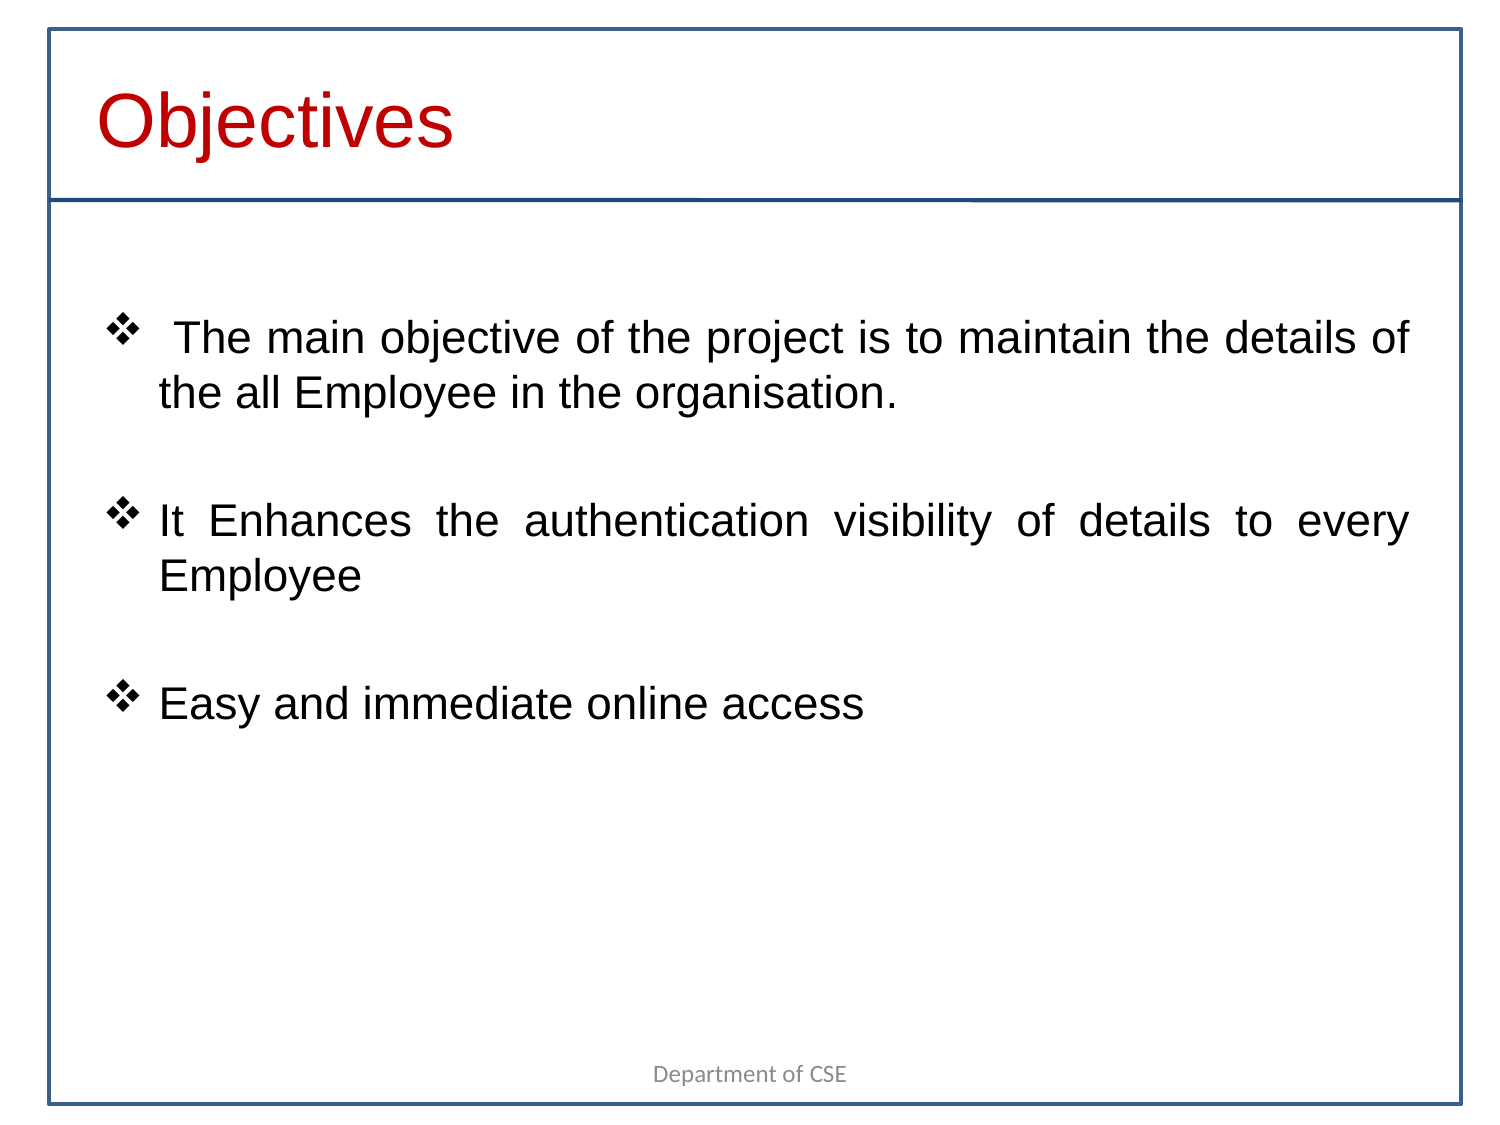

# Objectives
 The main objective of the project is to maintain the details of the all Employee in the organisation.

It Enhances the authentication visibility of details to every Employee

Easy and immediate online access

Department of CSE
4